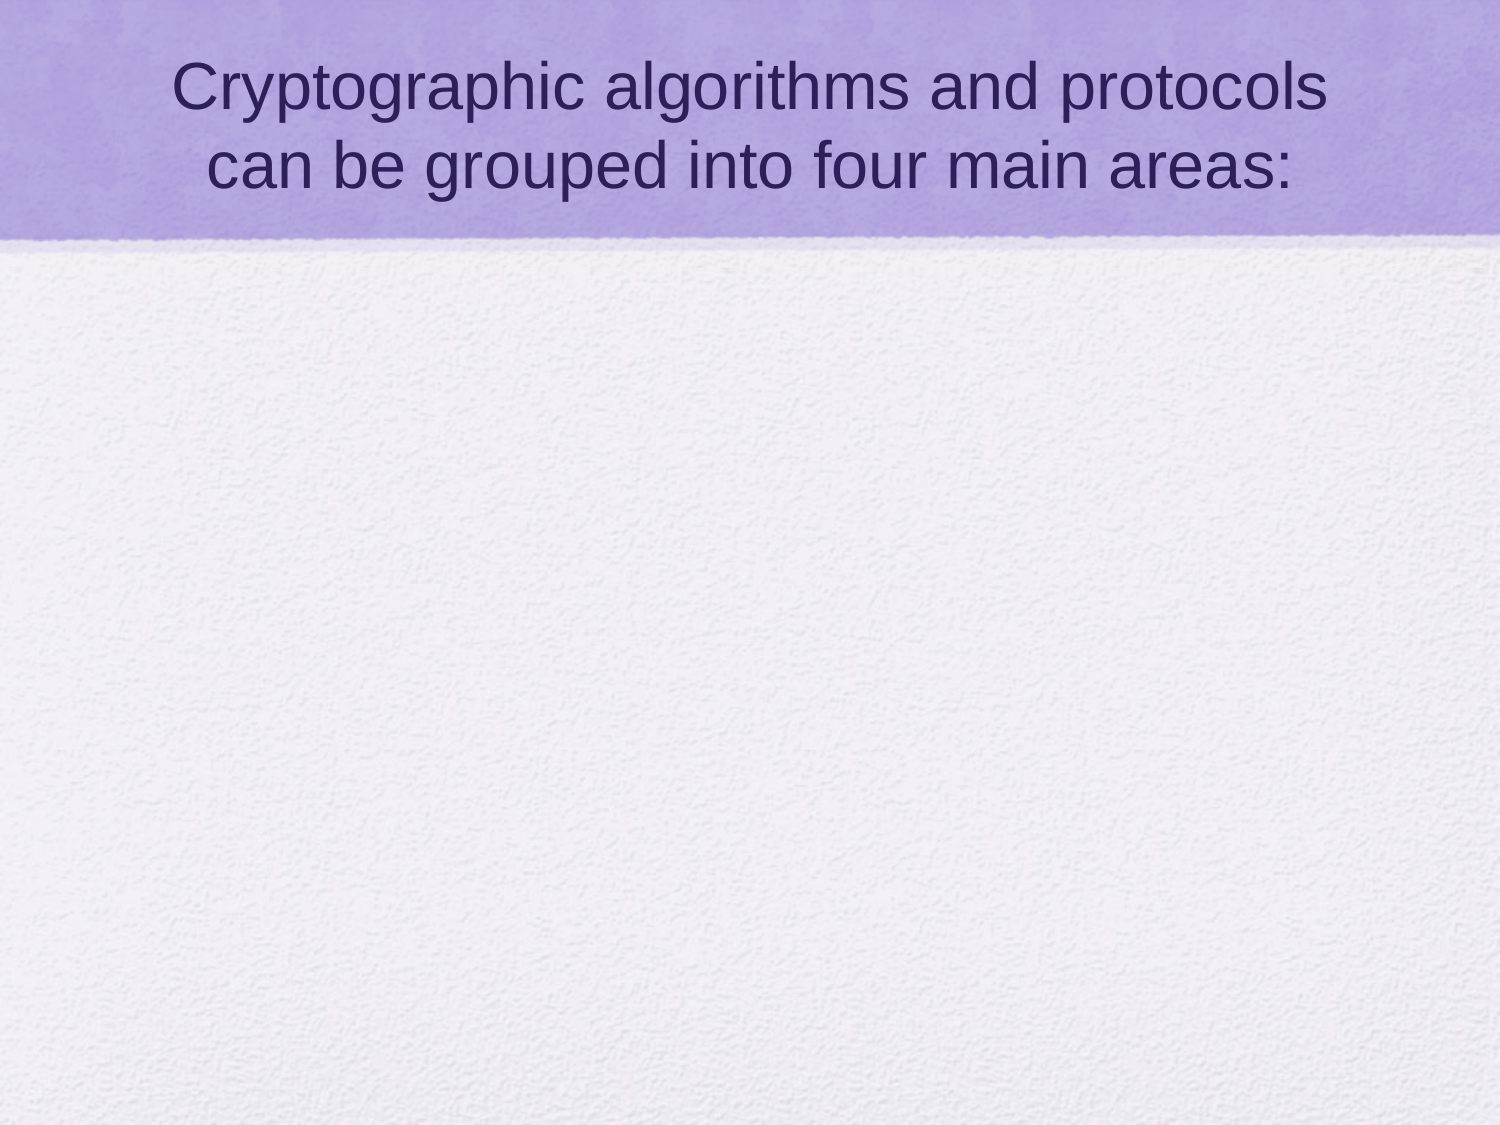

# Cryptographic algorithms and protocols can be grouped into four main areas: